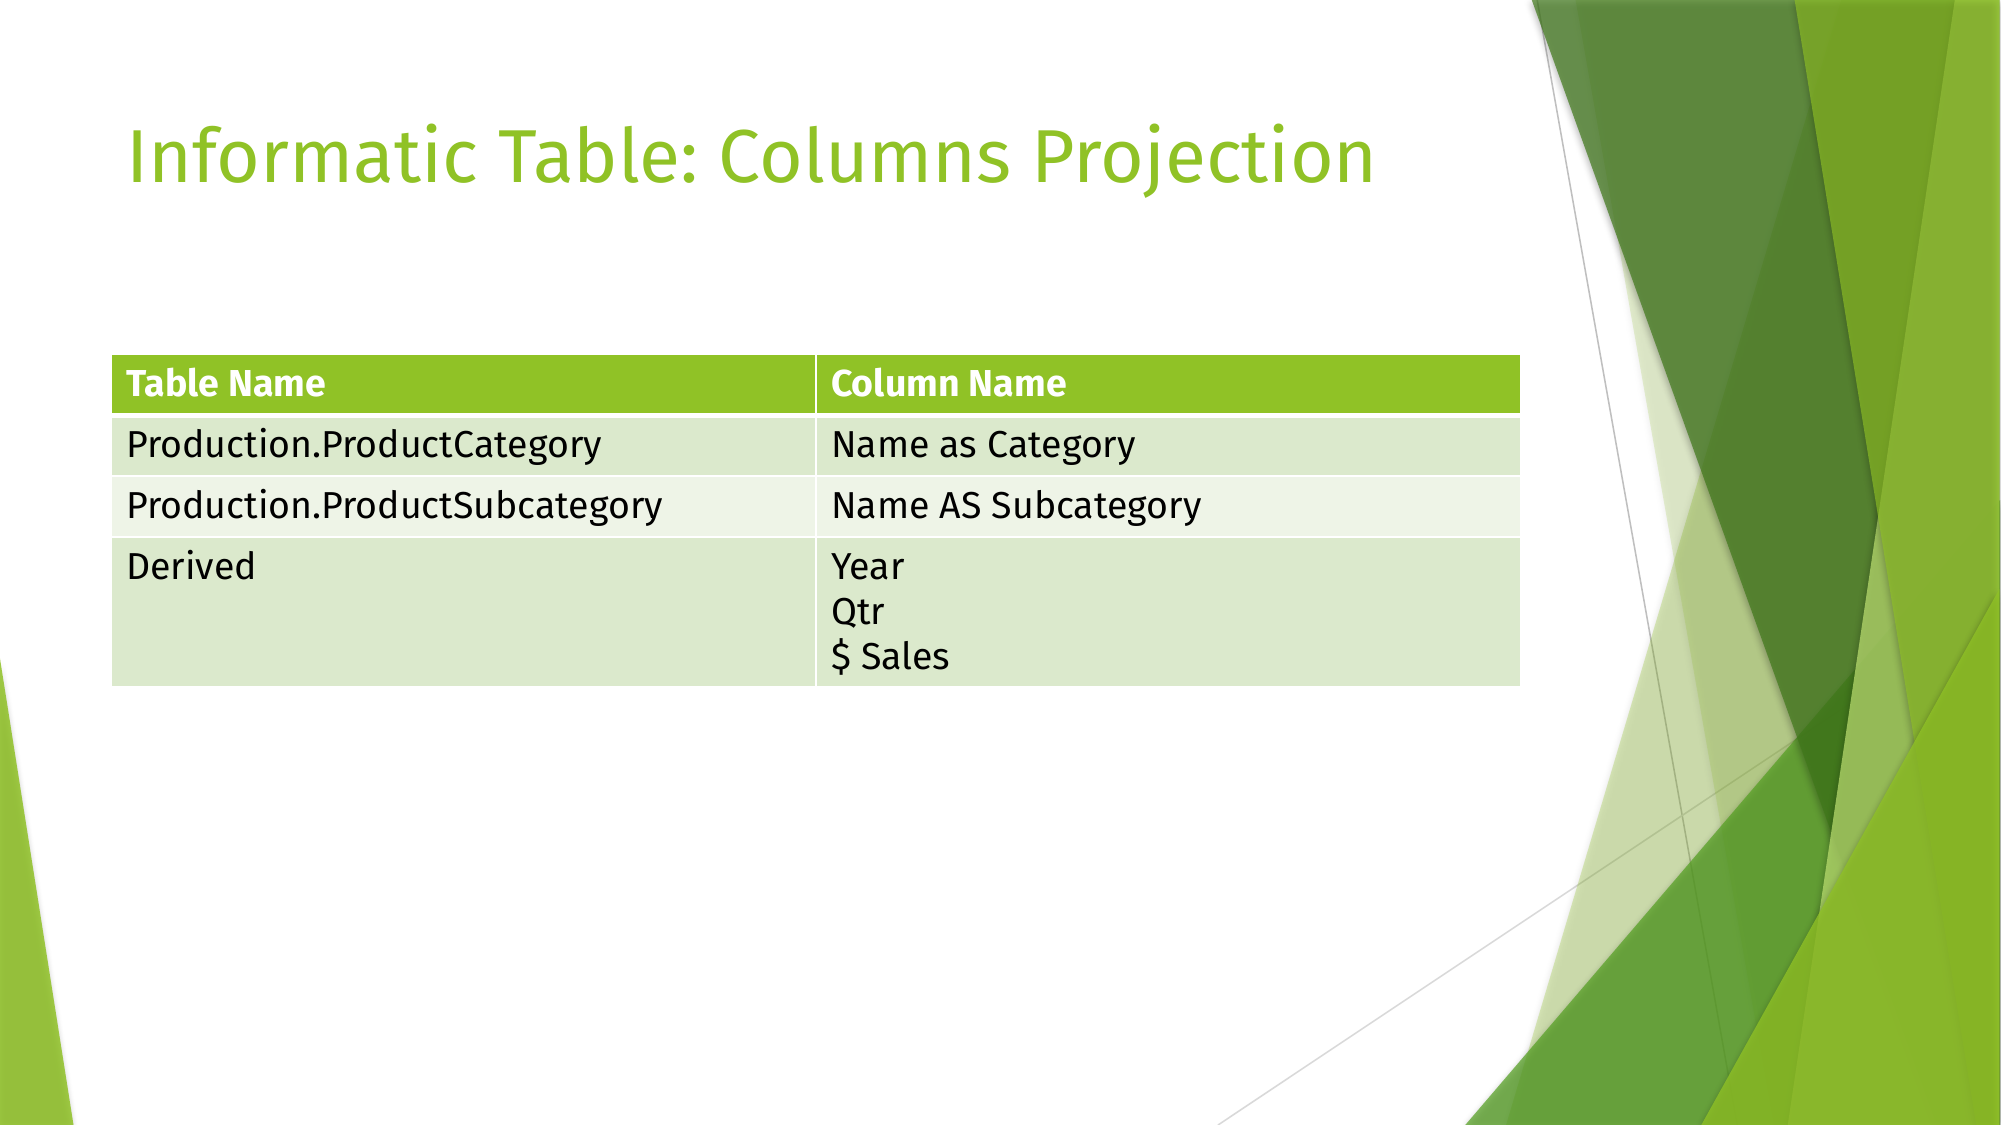

# Informatic Table: Columns Projection
| Table Name | Column Name |
| --- | --- |
| Production.ProductCategory | Name as Category |
| Production.ProductSubcategory | Name AS Subcategory |
| Derived | Year Qtr $ Sales |